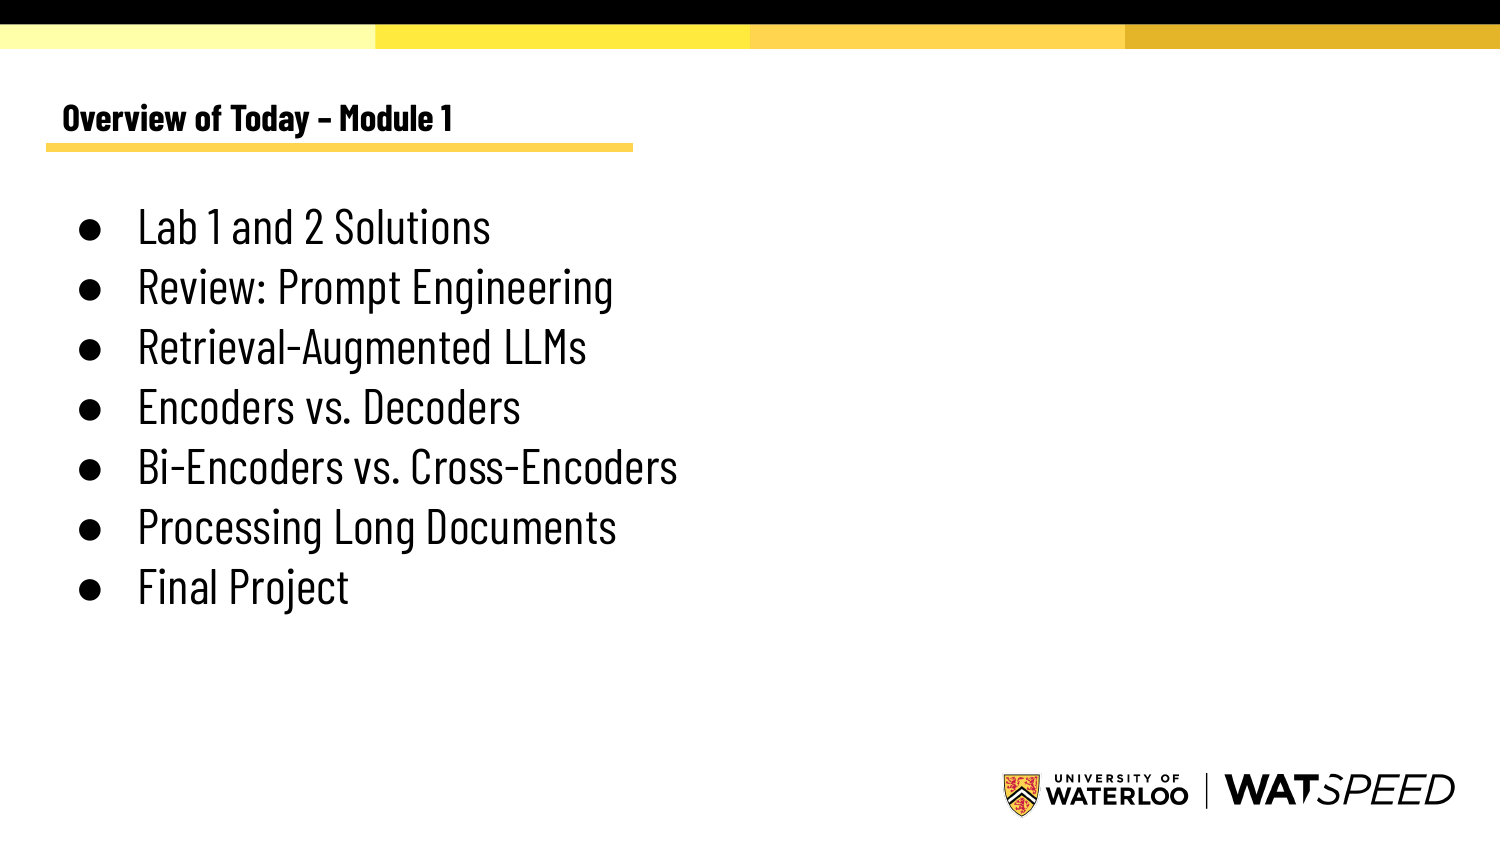

# Overview of Today – Module 1
Lab 1 and 2 Solutions
Review: Prompt Engineering
Retrieval-Augmented LLMs
Encoders vs. Decoders
Bi-Encoders vs. Cross-Encoders
Processing Long Documents
Final Project